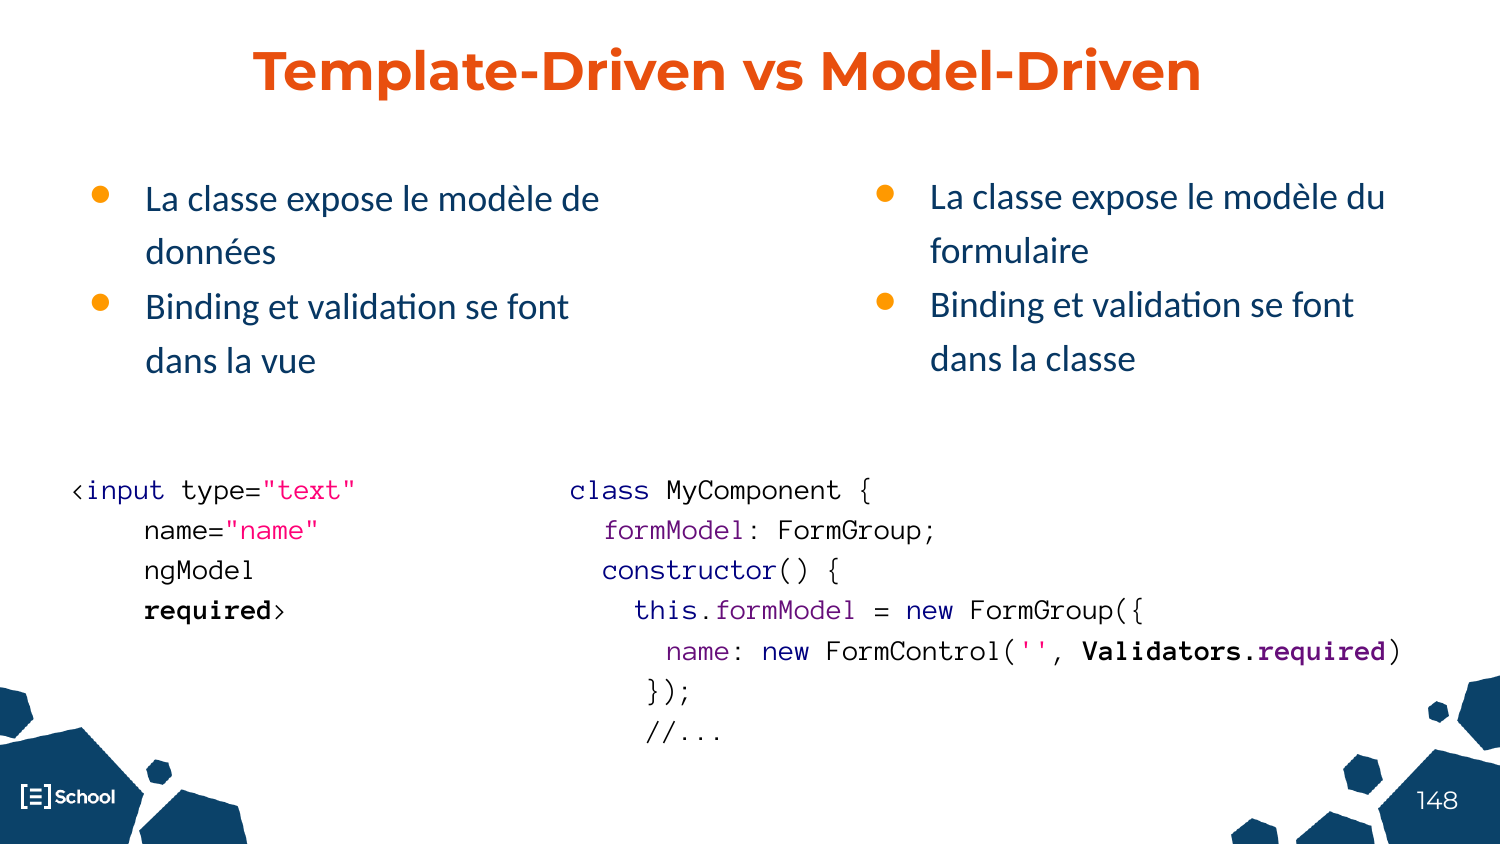

Template-Driven vs Model-Driven
La classe expose le modèle du formulaire
Binding et validation se font dans la classe

La classe expose le modèle de données
Binding et validation se font dans la vue

<input type="text"
name="name"
ngModel
required>

class MyComponent {
  formModel: FormGroup;
  constructor() {
    this.formModel = new FormGroup({
      name: new FormControl('', Validators.required)
});
//...

148